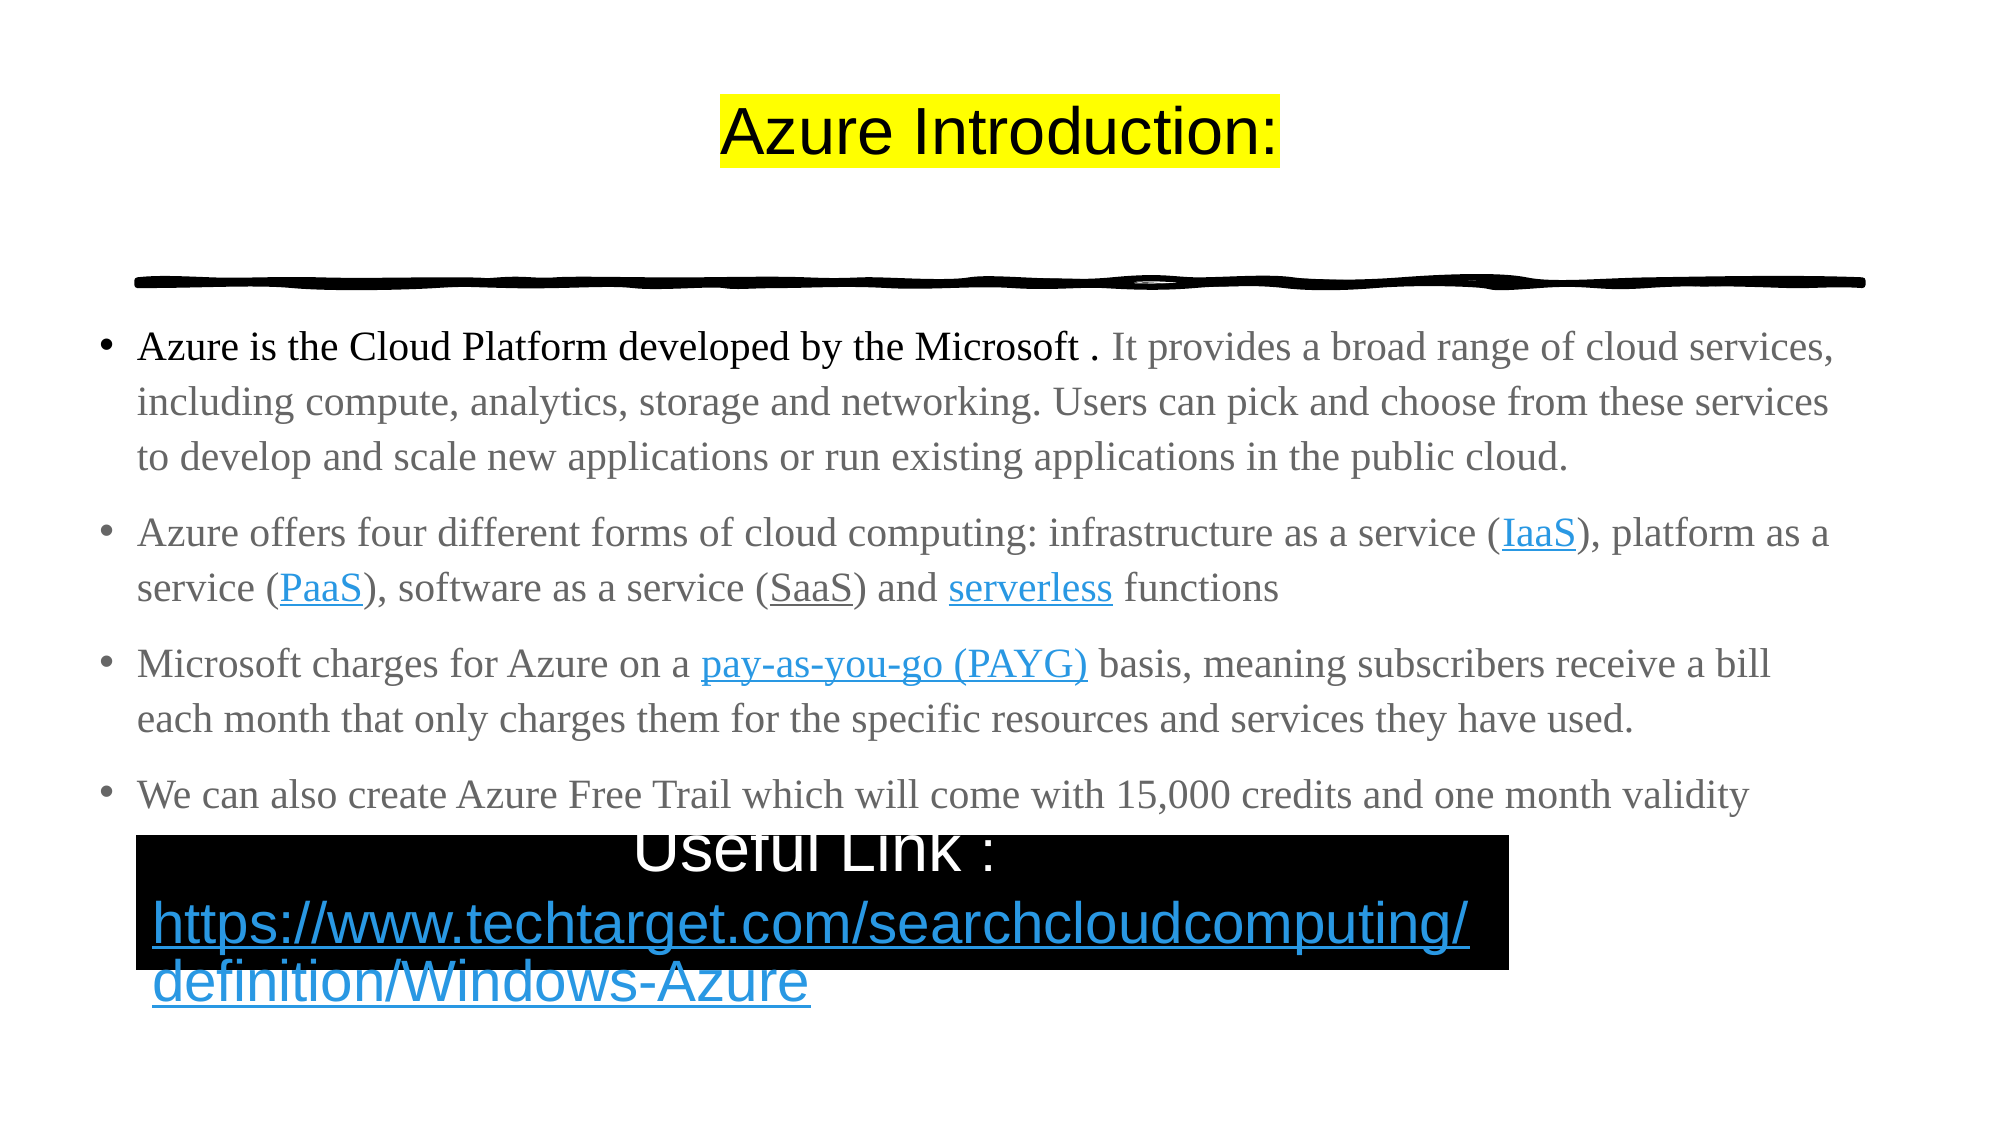

# Azure Introduction:
Azure is the Cloud Platform developed by the Microsoft . It provides a broad range of cloud services, including compute, analytics, storage and networking. Users can pick and choose from these services to develop and scale new applications or run existing applications in the public cloud.
Azure offers four different forms of cloud computing: infrastructure as a service (IaaS), platform as a service (PaaS), software as a service (SaaS) and serverless functions
Microsoft charges for Azure on a pay-as-you-go (PAYG) basis, meaning subscribers receive a bill each month that only charges them for the specific resources and services they have used.
We can also create Azure Free Trail which will come with 15,000 credits and one month validity

Useful Link : https://www.techtarget.com/searchcloudcomputing/definition/Windows-Azure